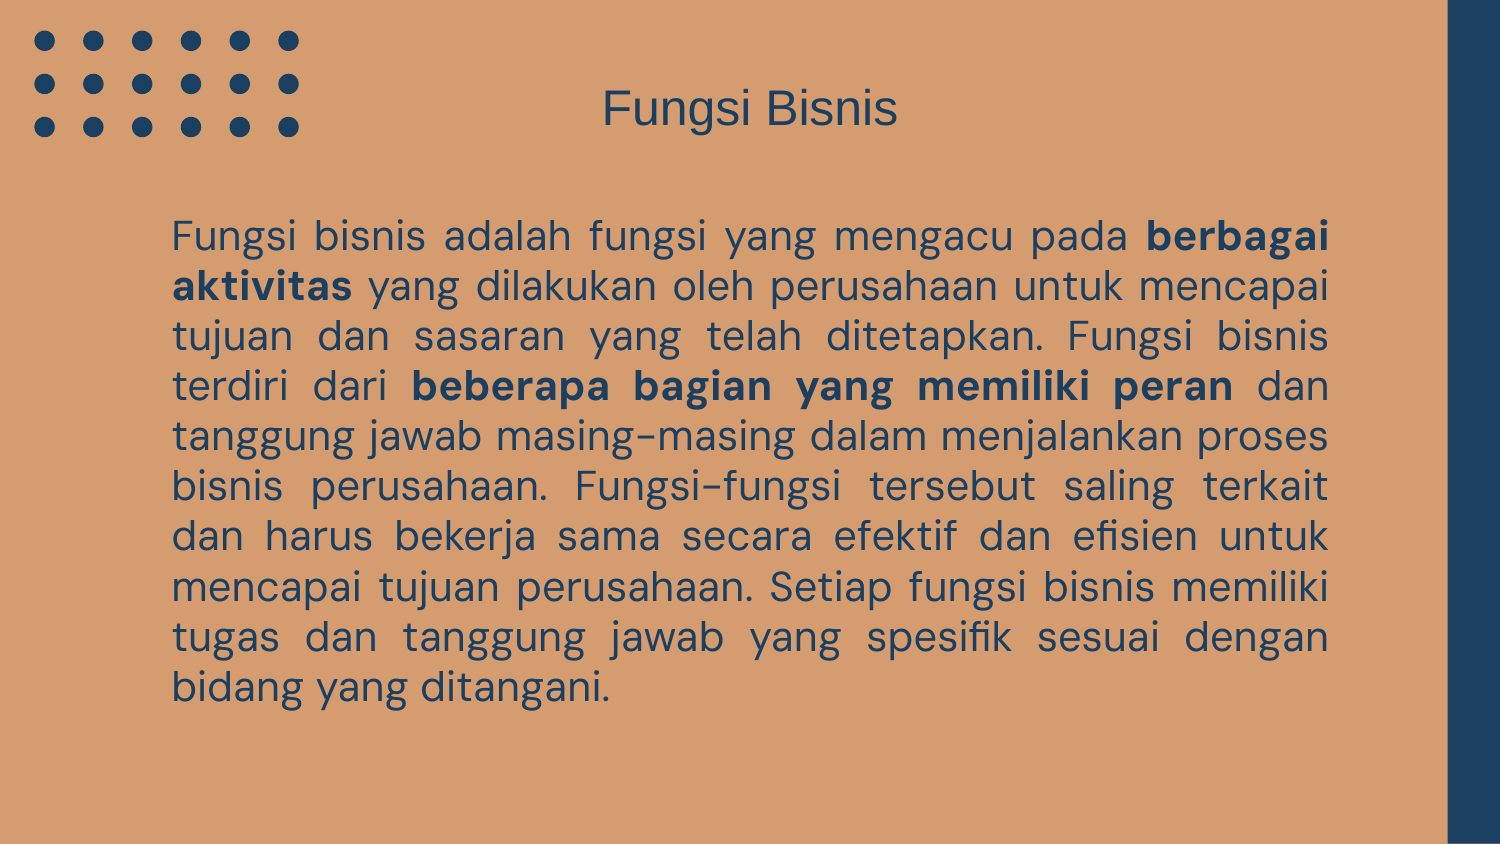

Analisa Fungsi Bisnis
# Fungsi Bisnis
Fungsi bisnis adalah fungsi yang mengacu pada berbagai aktivitas yang dilakukan oleh perusahaan untuk mencapai tujuan dan sasaran yang telah ditetapkan. Fungsi bisnis terdiri dari beberapa bagian yang memiliki peran dan tanggung jawab masing-masing dalam menjalankan proses bisnis perusahaan. Fungsi-fungsi tersebut saling terkait dan harus bekerja sama secara efektif dan efisien untuk mencapai tujuan perusahaan. Setiap fungsi bisnis memiliki tugas dan tanggung jawab yang spesifik sesuai dengan bidang yang ditangani.
Penyediaan Peralatan
Pemesanan dan Pembayaran
Penyediaan Bahan Baku
Menentukan model
Menghubungi CV peralatan
Negocosting harga
Pembayaran Uang Muka
Pengiriman Barang
Pelunasan Pembayaran
Menentukan Bahan baku
Menghubungi Supplier
Negocosting Harga
Pengiriman Bahan Baku
Melakukan Pembayaran

Memilih Pesanan
Melakukan Pembayaran